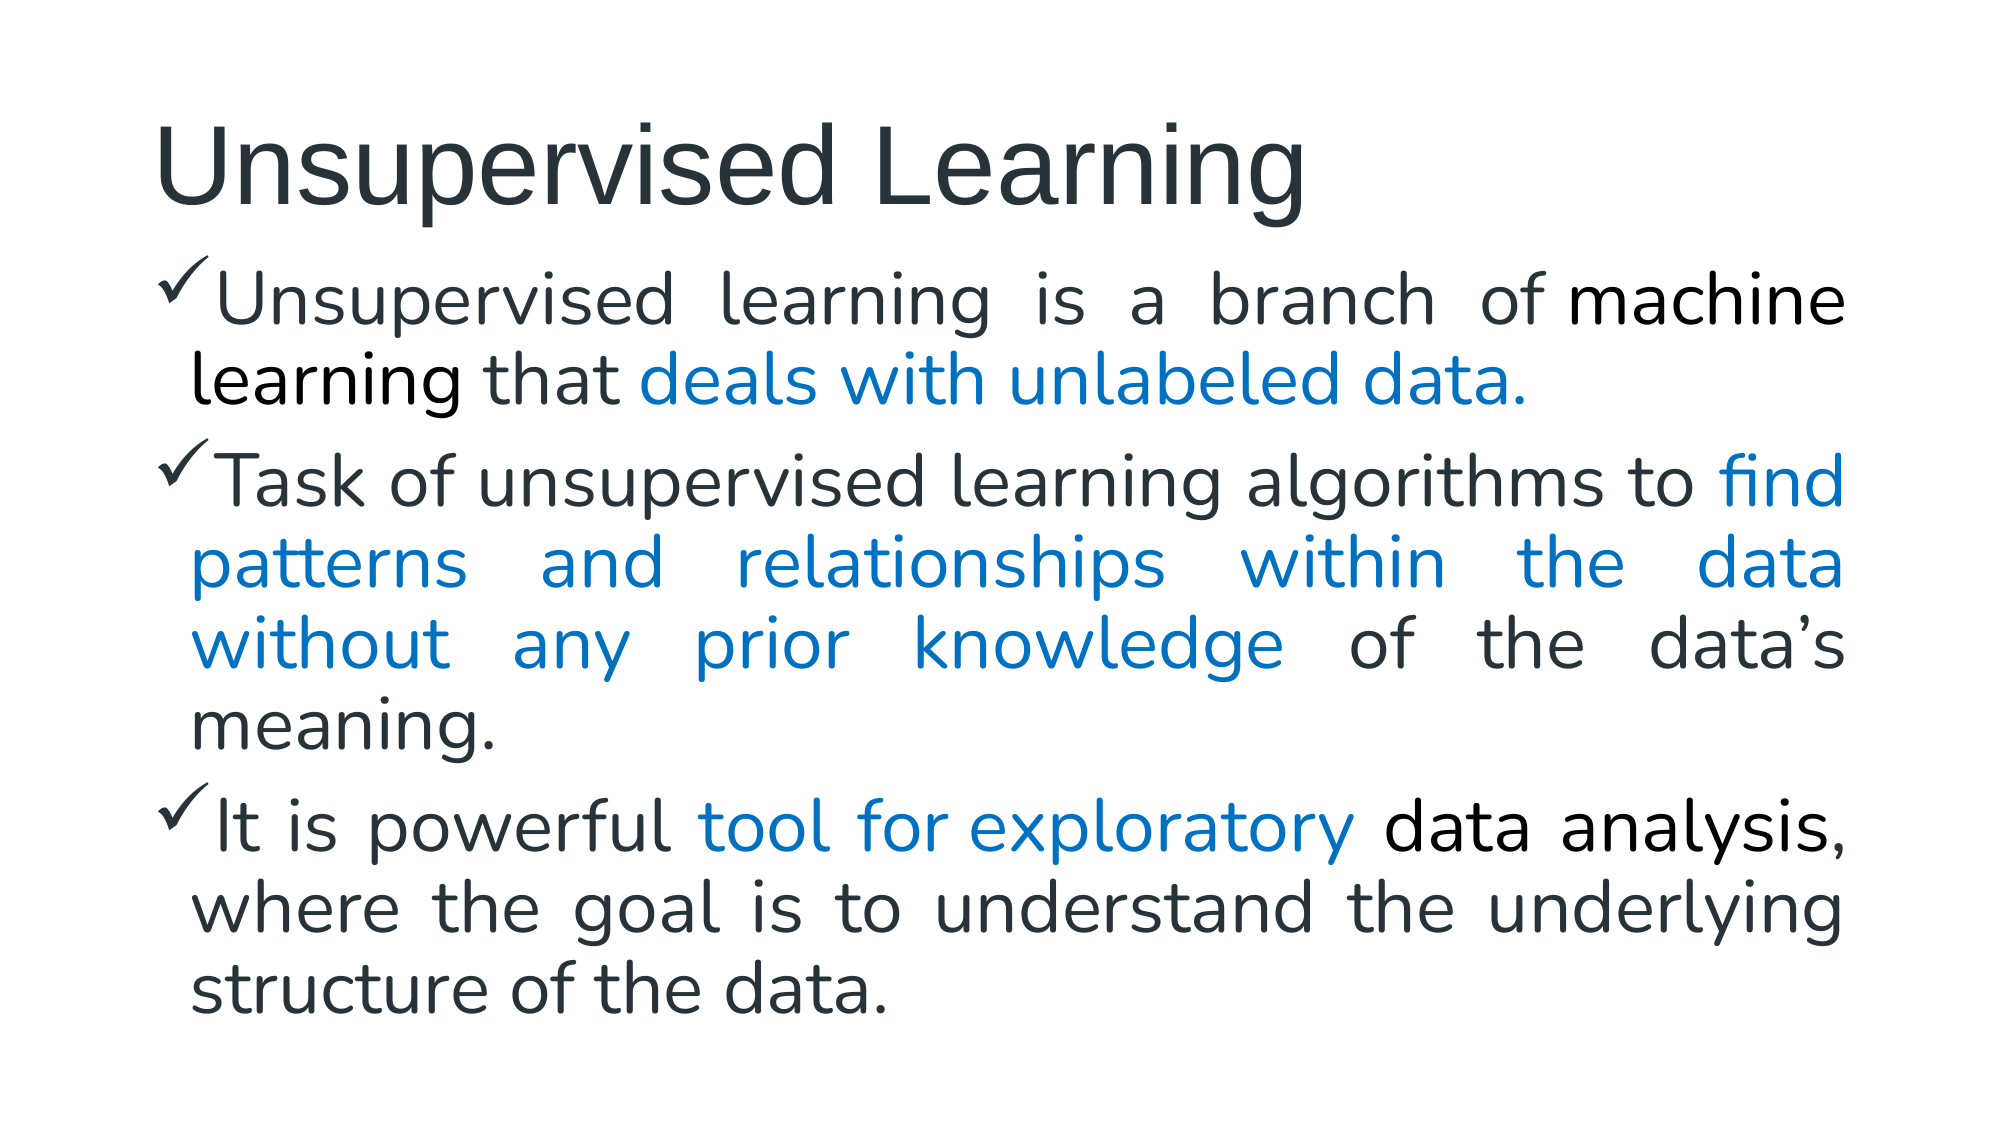

# Unsupervised Learning
Unsupervised learning is a branch of machine learning that deals with unlabeled data.
Task of unsupervised learning algorithms to find patterns and relationships within the data without any prior knowledge of the data’s meaning.
It is powerful tool for exploratory data analysis, where the goal is to understand the underlying structure of the data.